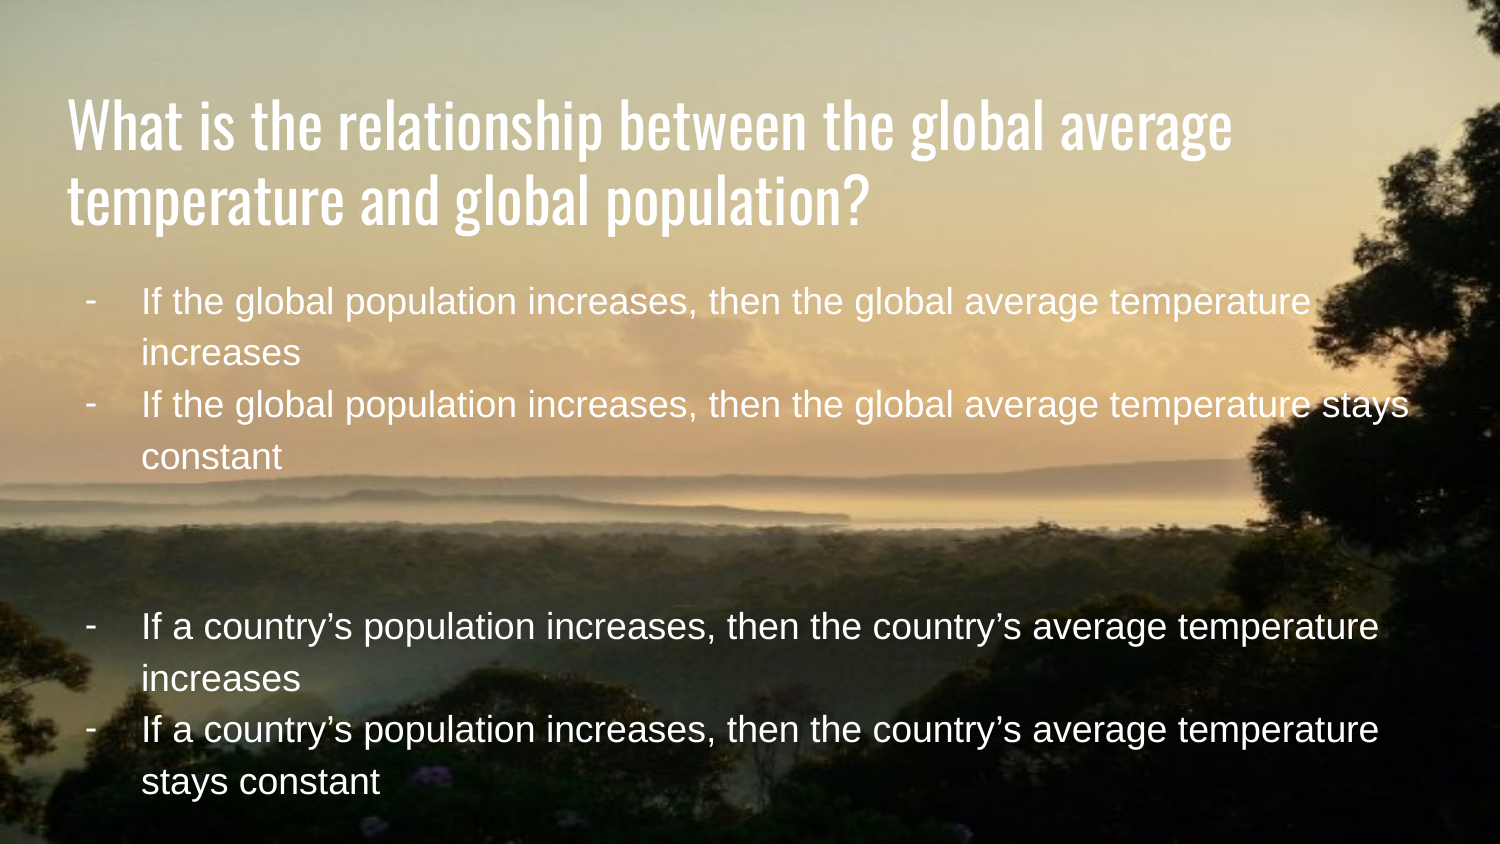

# What is the relationship between the global average temperature and global population?
If the global population increases, then the global average temperature increases
If the global population increases, then the global average temperature stays constant

If a country’s population increases, then the country’s average temperature increases
If a country’s population increases, then the country’s average temperature stays constant